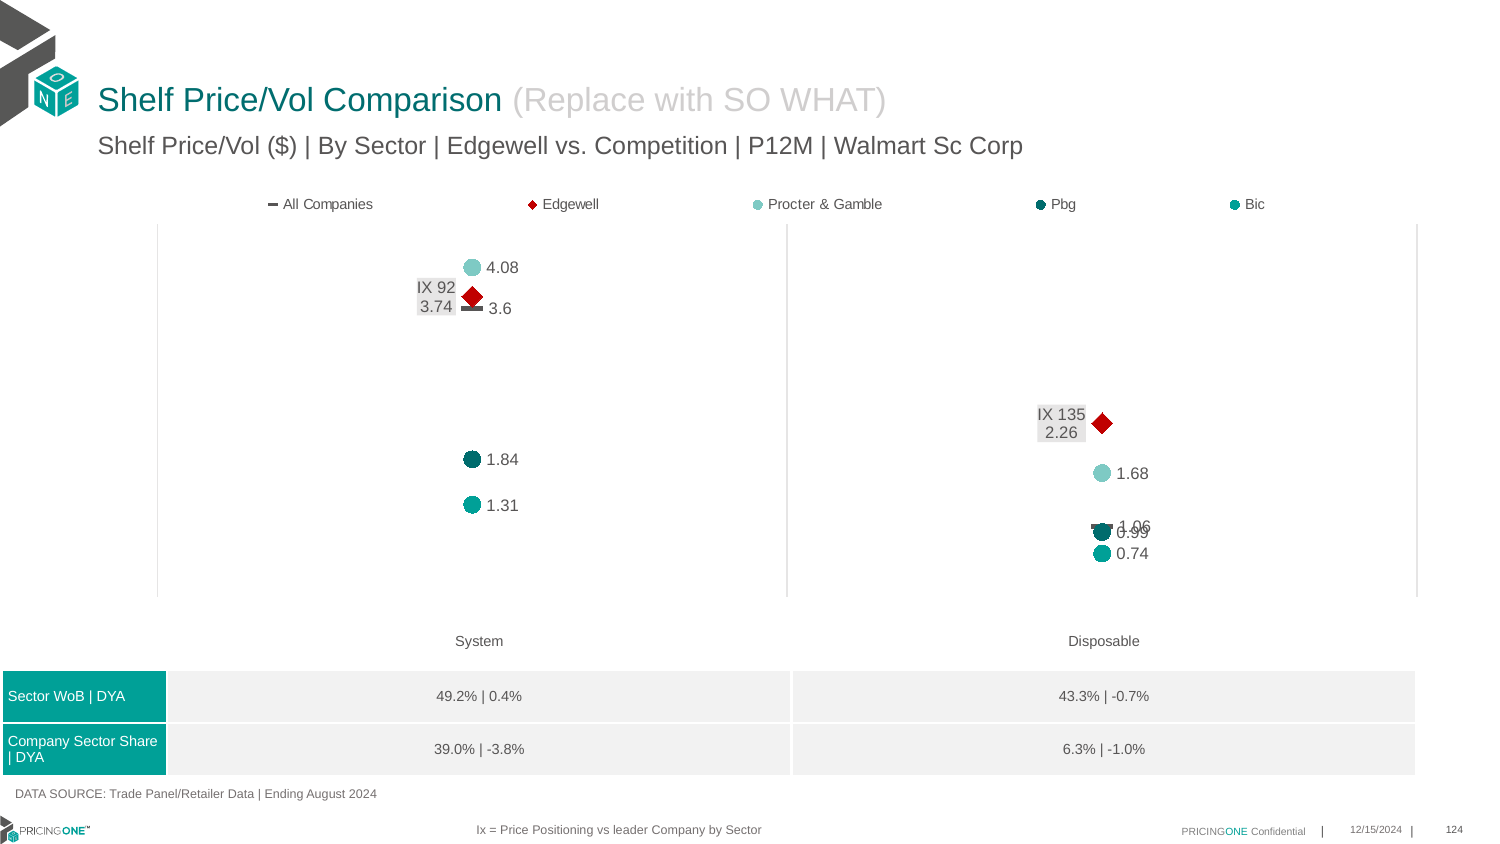

# Shelf Price/Vol Comparison (Replace with SO WHAT)
Shelf Price/Vol ($) | By Sector | Edgewell vs. Competition | P12M | Walmart Sc Corp

### Chart

| Category | All Companies | Edgewell | Procter & Gamble | Pbg | Bic |
|---|---|---|---|---|---|
| IX 92 | 3.6 | 3.74 | 4.08 | 1.84 | 1.31 |
| IX 135 | 1.06 | 2.26 | 1.68 | 0.99 | 0.74 |
|  | System | Disposable |
| --- | --- | --- |
| Sector WoB | DYA | 49.2% | 0.4% | 43.3% | -0.7% |
| Company Sector Share | DYA | 39.0% | -3.8% | 6.3% | -1.0% |
DATA SOURCE: Trade Panel/Retailer Data | Ending August 2024
Ix = Price Positioning vs leader Company by Sector
12/15/2024
124